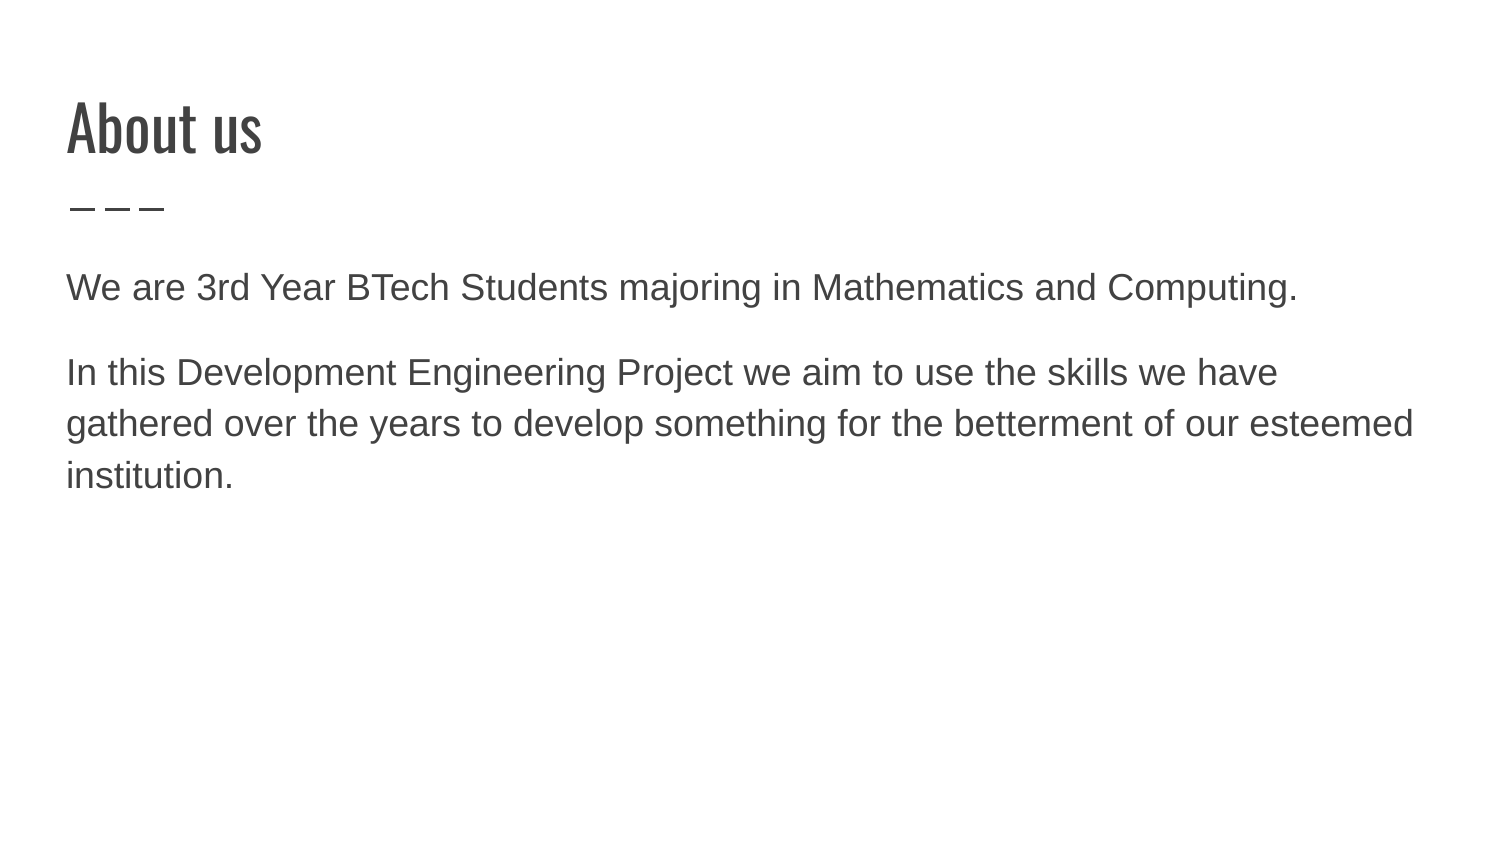

# About us
We are 3rd Year BTech Students majoring in Mathematics and Computing.
In this Development Engineering Project we aim to use the skills we have gathered over the years to develop something for the betterment of our esteemed institution.